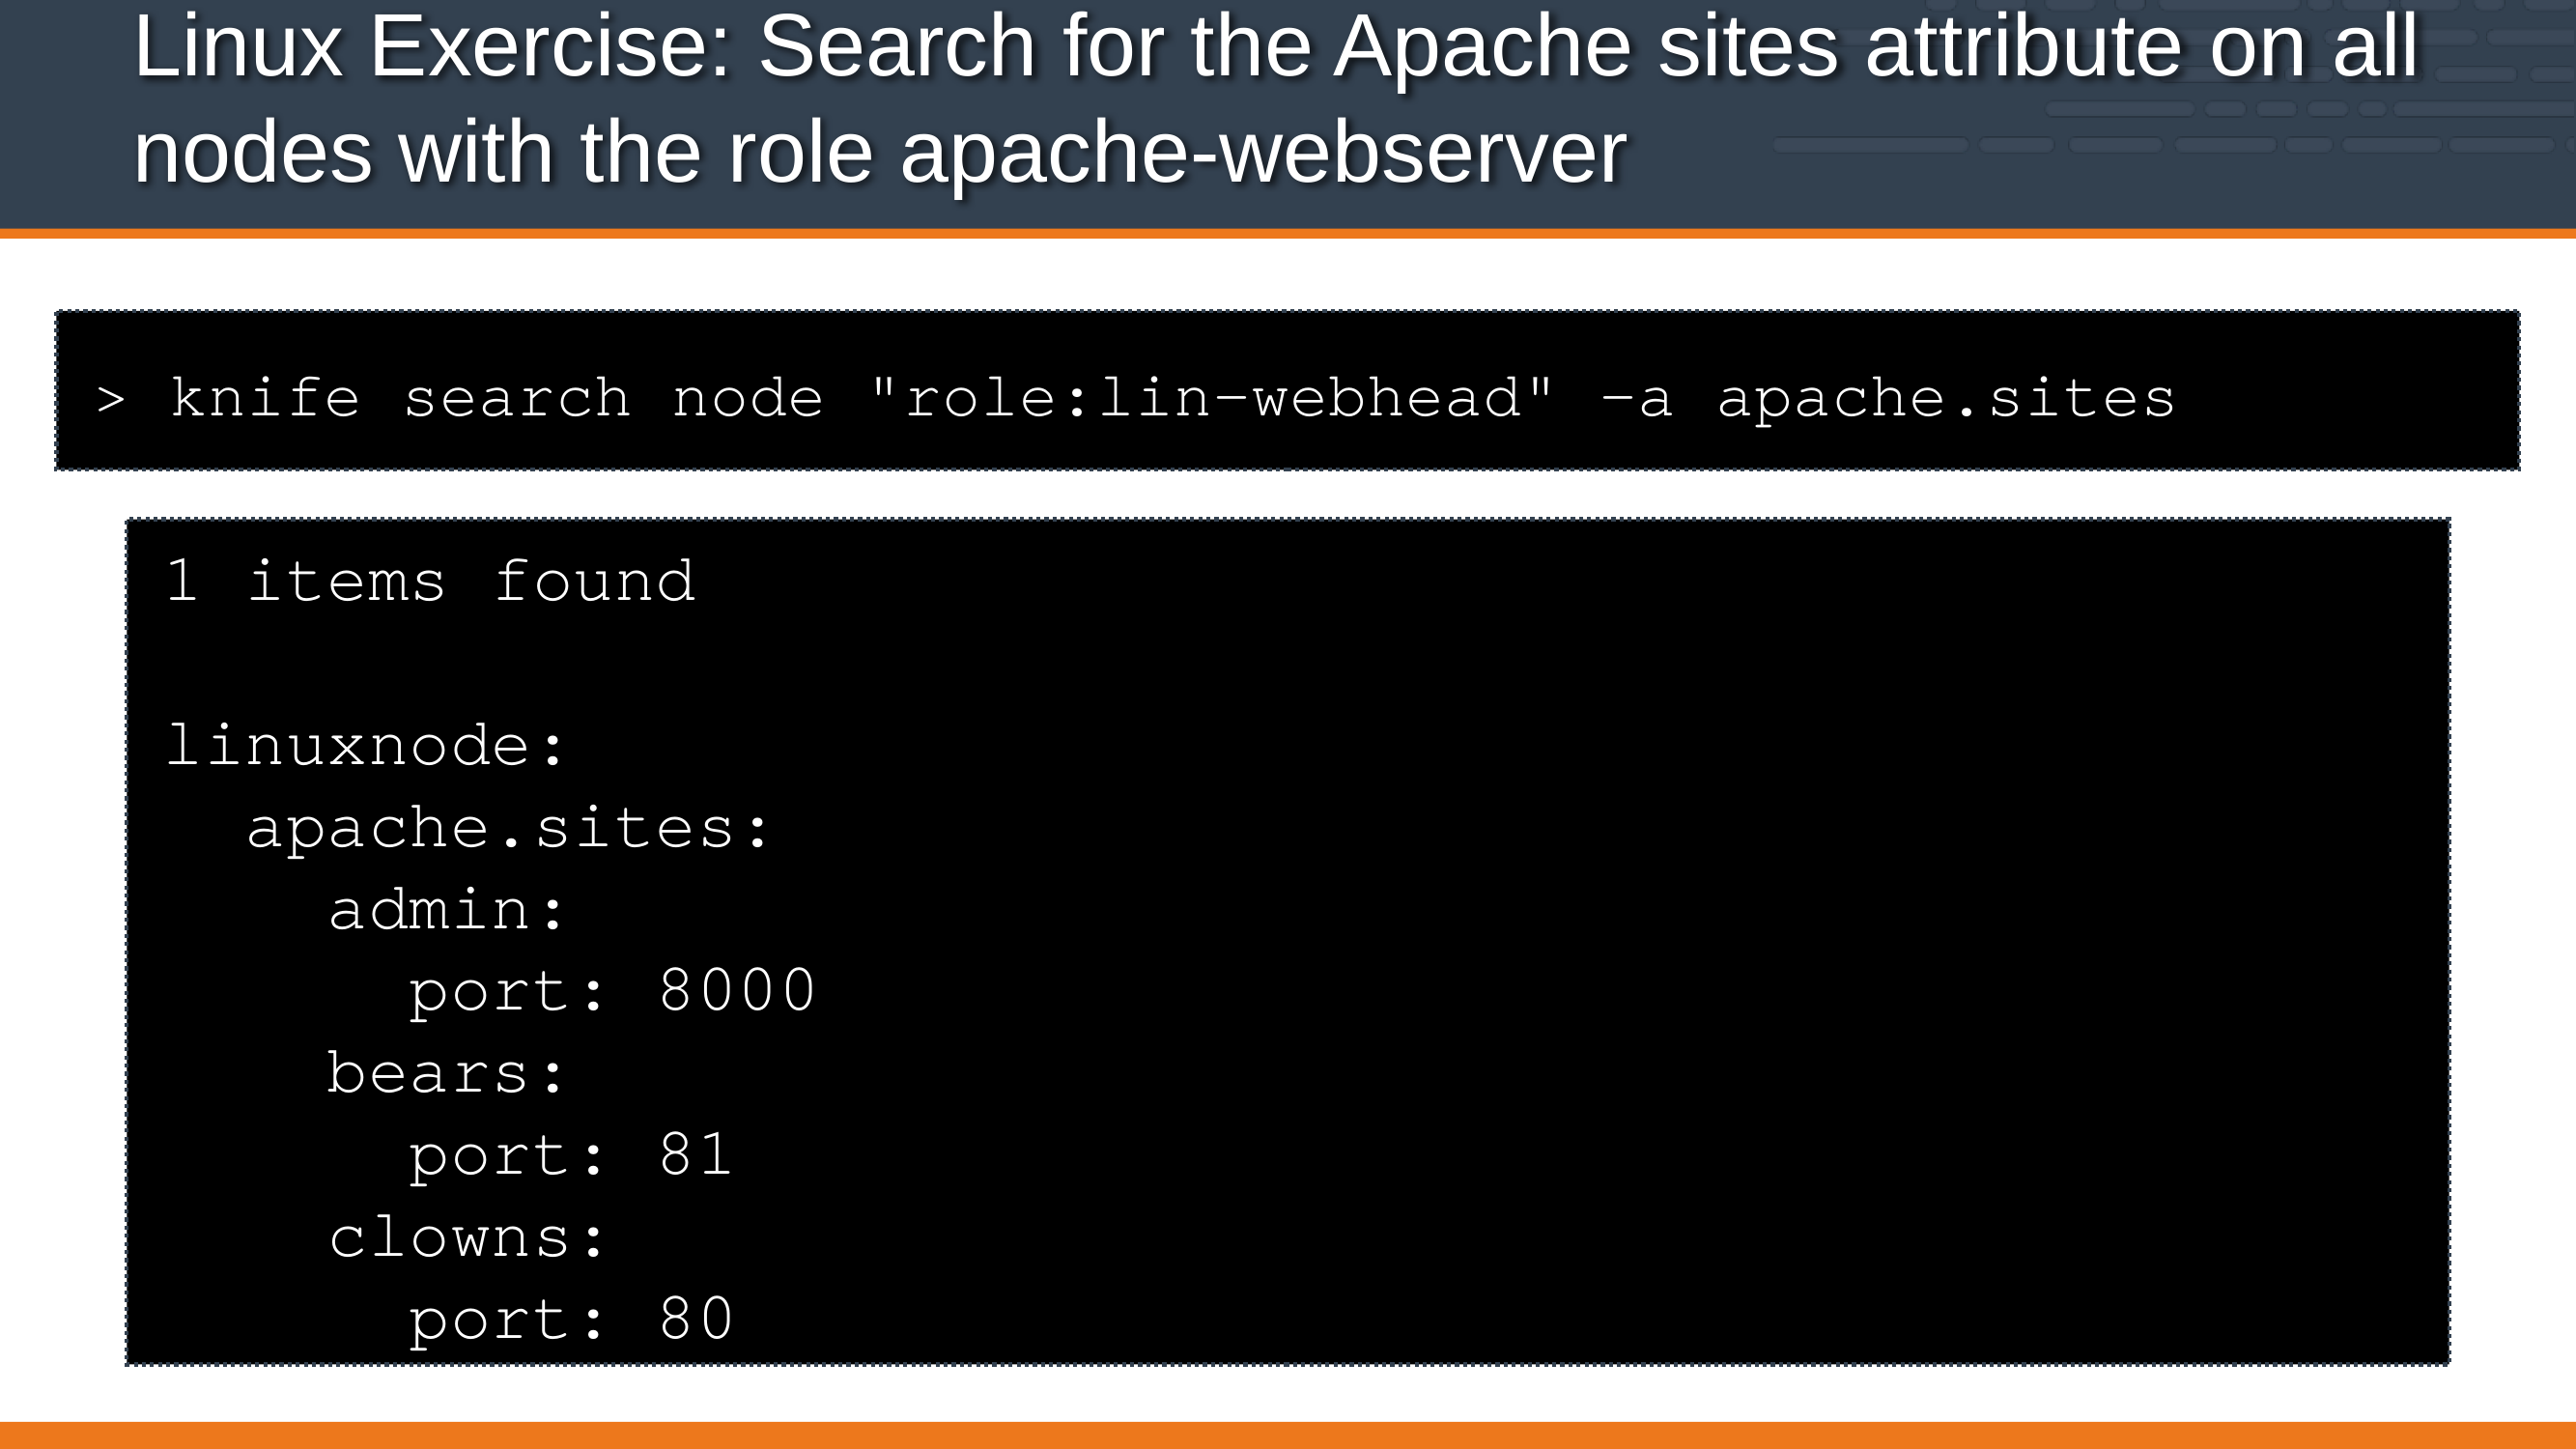

# Linux Exercise: Search for the Apache sites attribute on all nodes with the role apache-webserver
> knife search node "role:lin-webhead" -a apache.sites
1 items found

linuxnode:
  apache.sites:
    admin:
      port: 8000
    bears:
      port: 81
    clowns:
      port: 80